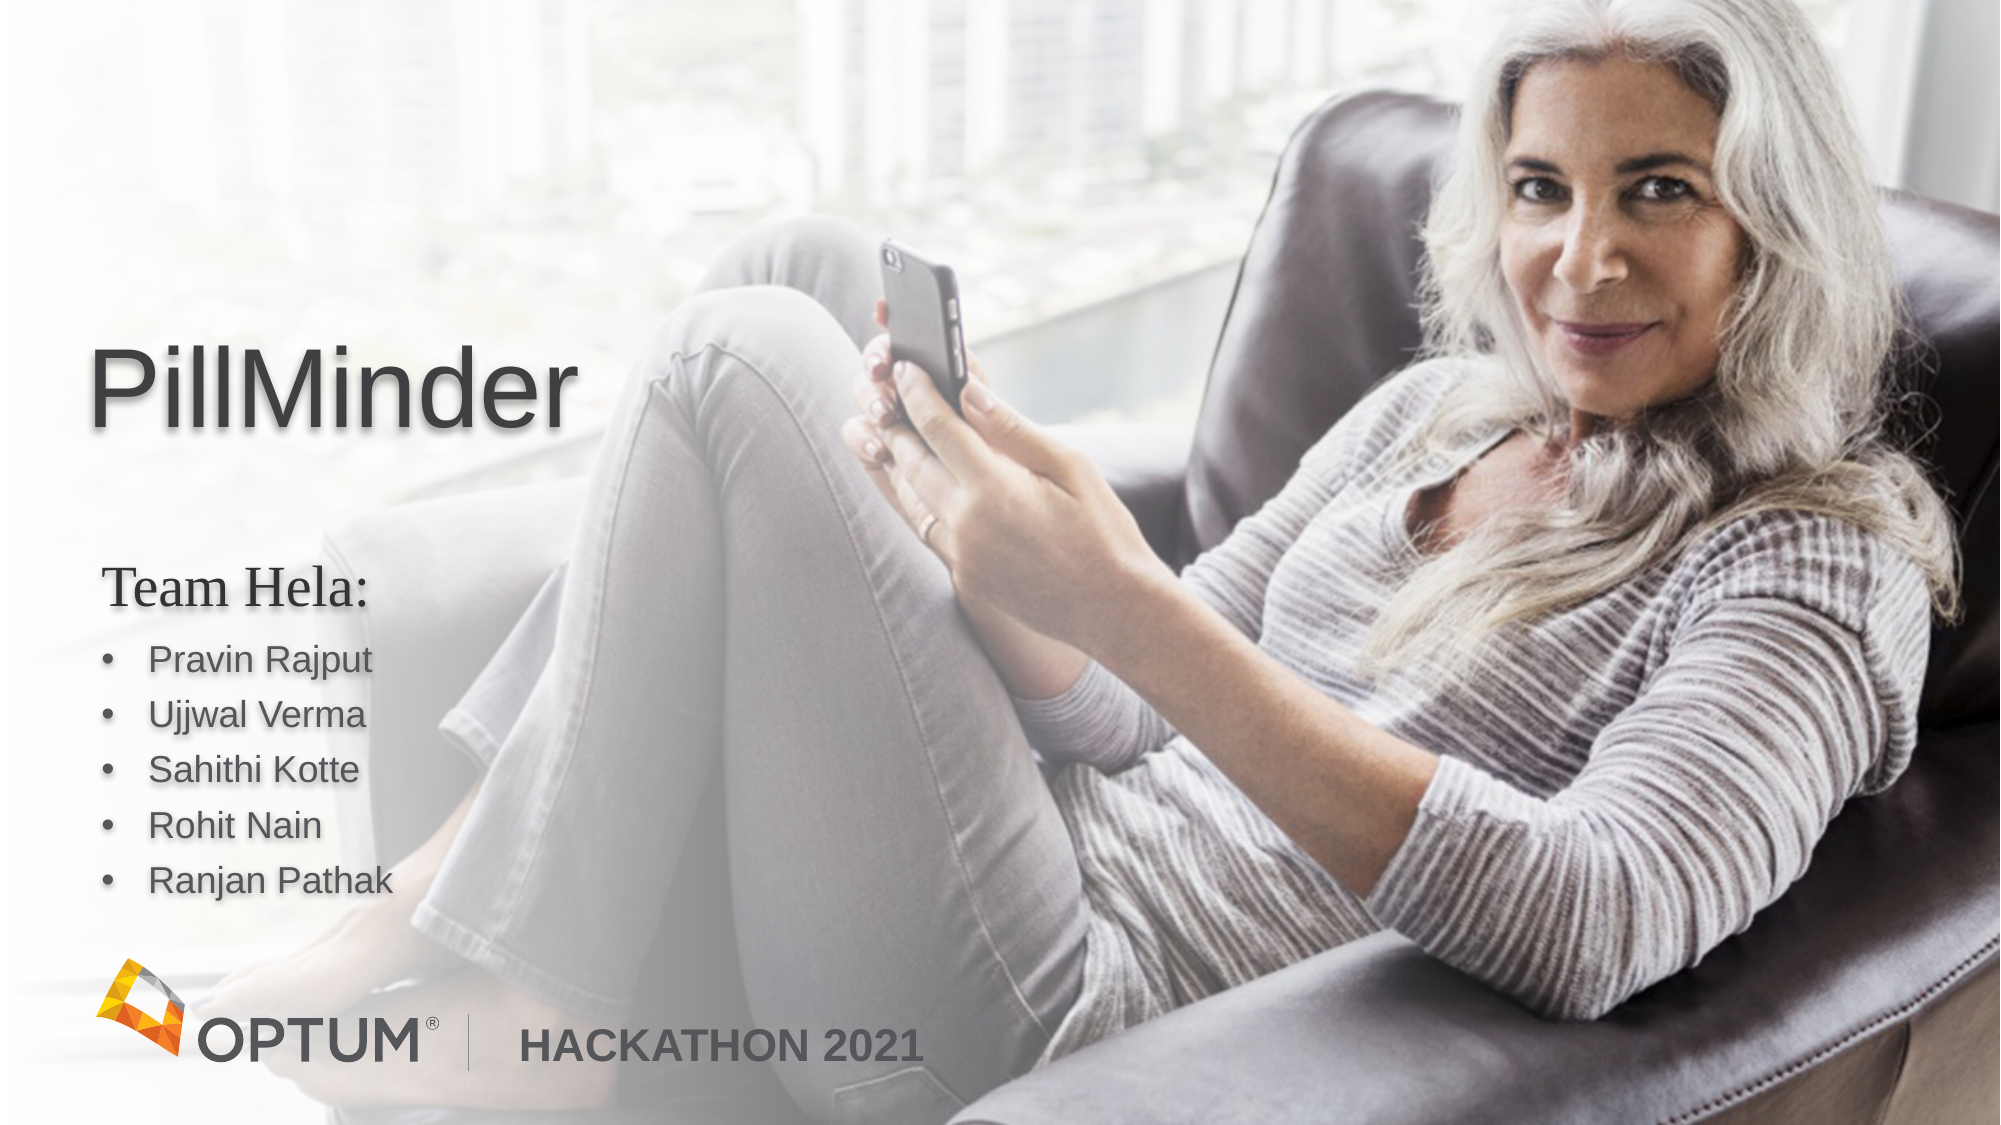

# PillMinder
Team Hela:
Pravin Rajput
Ujjwal Verma
Sahithi Kotte
Rohit Nain
Ranjan Pathak

HACKATHON 2021